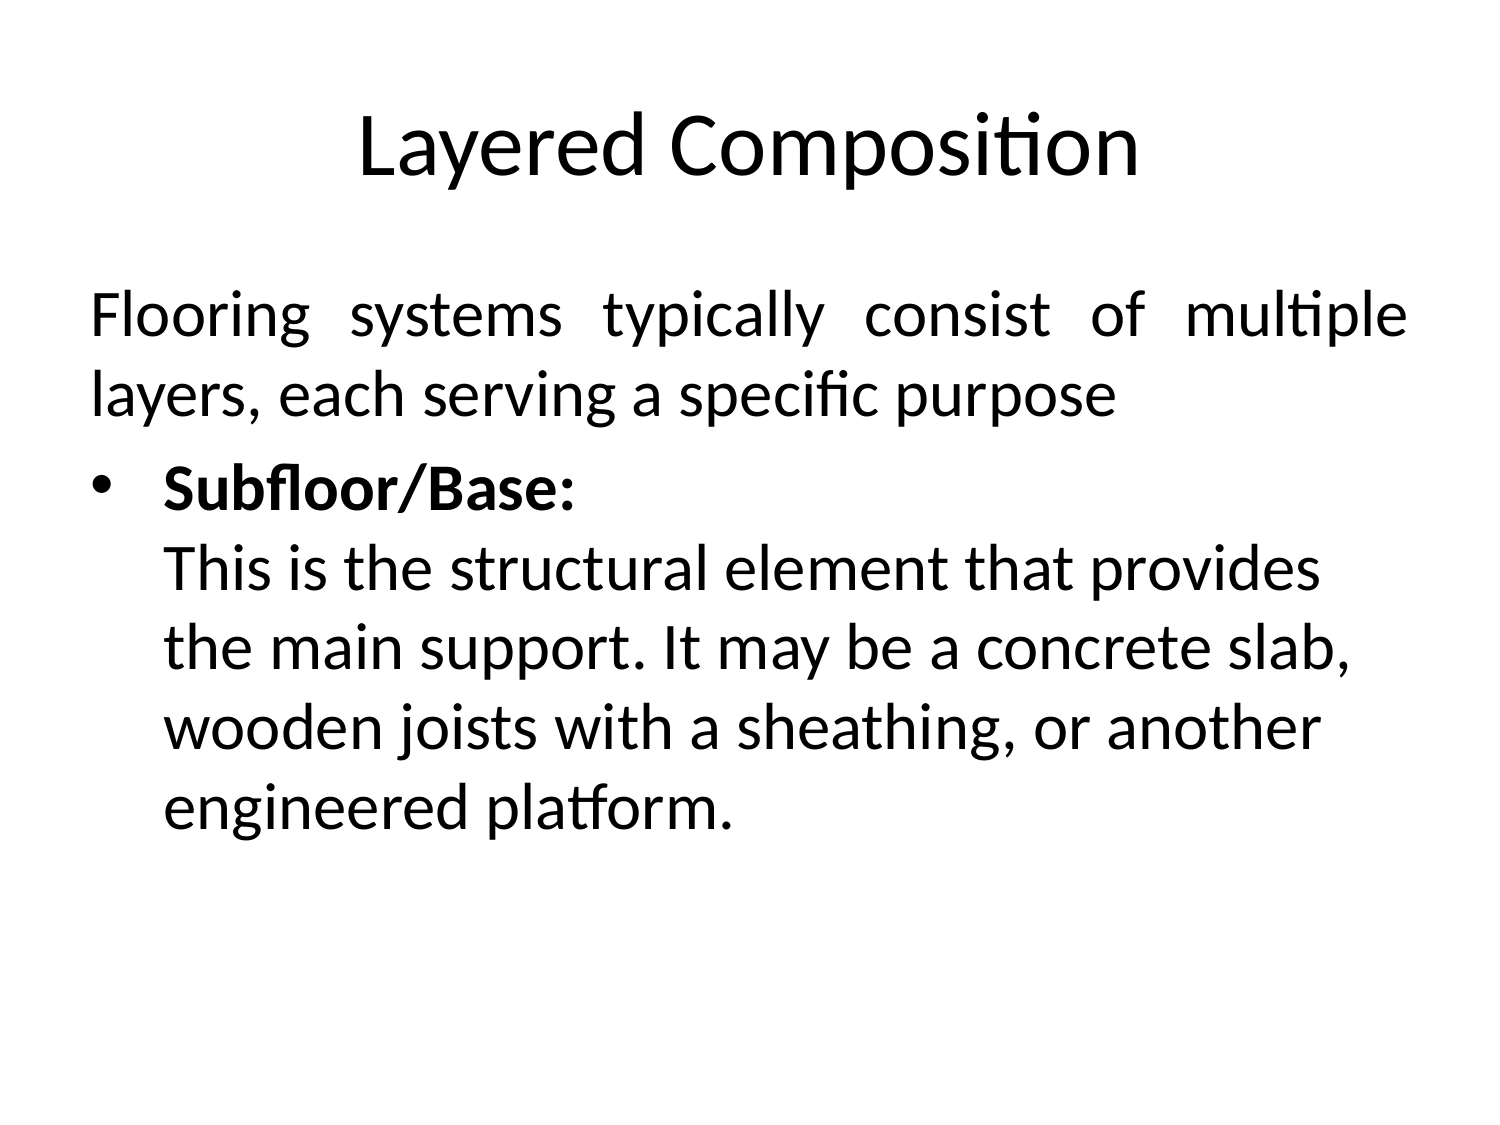

# Layered Composition
Flooring systems typically consist of multiple layers, each serving a specific purpose
Subfloor/Base:
This is the structural element that provides the main support. It may be a concrete slab, wooden joists with a sheathing, or another engineered platform.